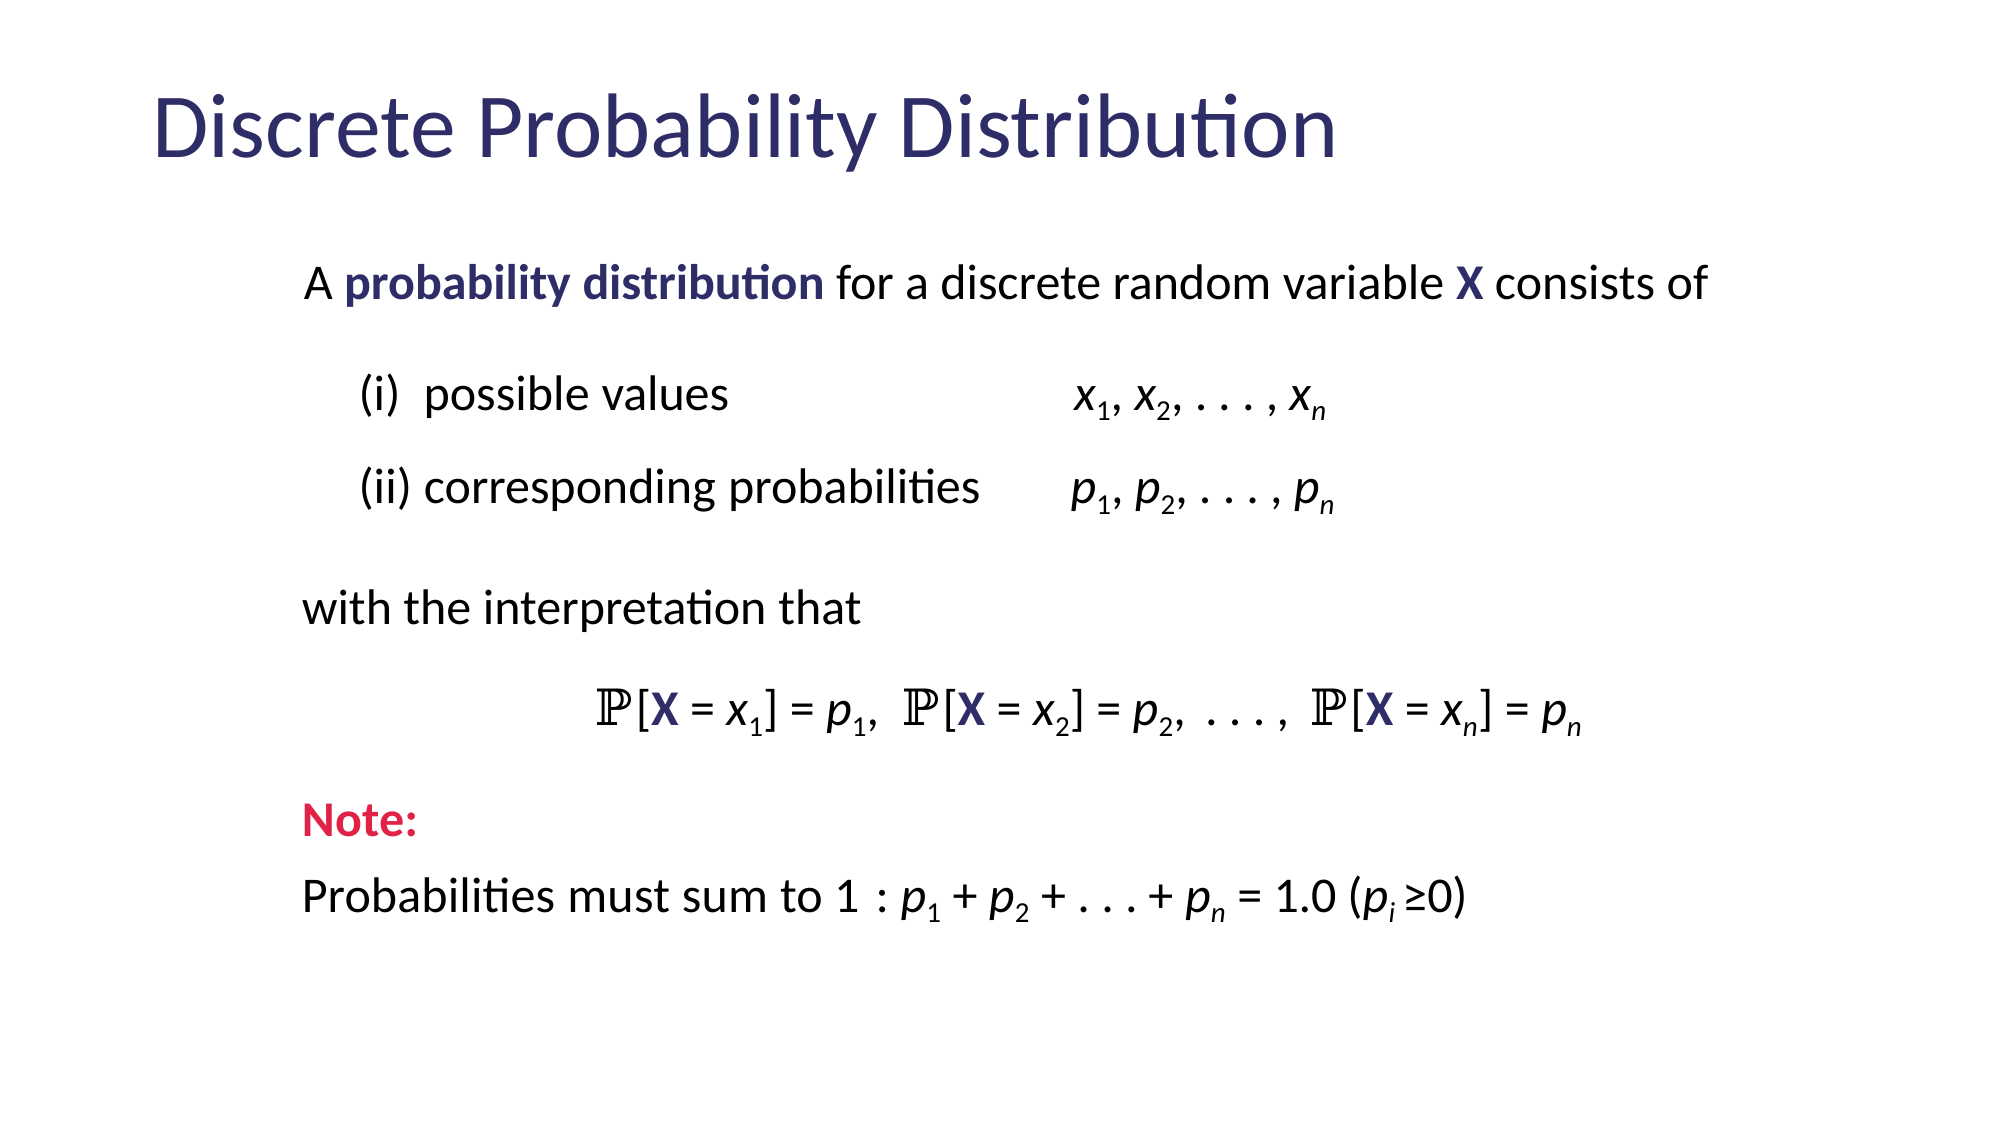

# Discrete Probability Distribution
A probability distribution for a discrete random variable X consists of
(i)  possible values                               x1, x2, . . . , xn
(ii) corresponding probabilities        p1, p2, . . . , pn
with the interpretation that

ℙ[X = x1] = p1,	 ℙ[X = x2] = p2, . . . , ℙ[X = xn] = pn
Note:
Probabilities must sum to 1 : p1 + p2 + . . . + pn = 1.0 (pi ≥0)